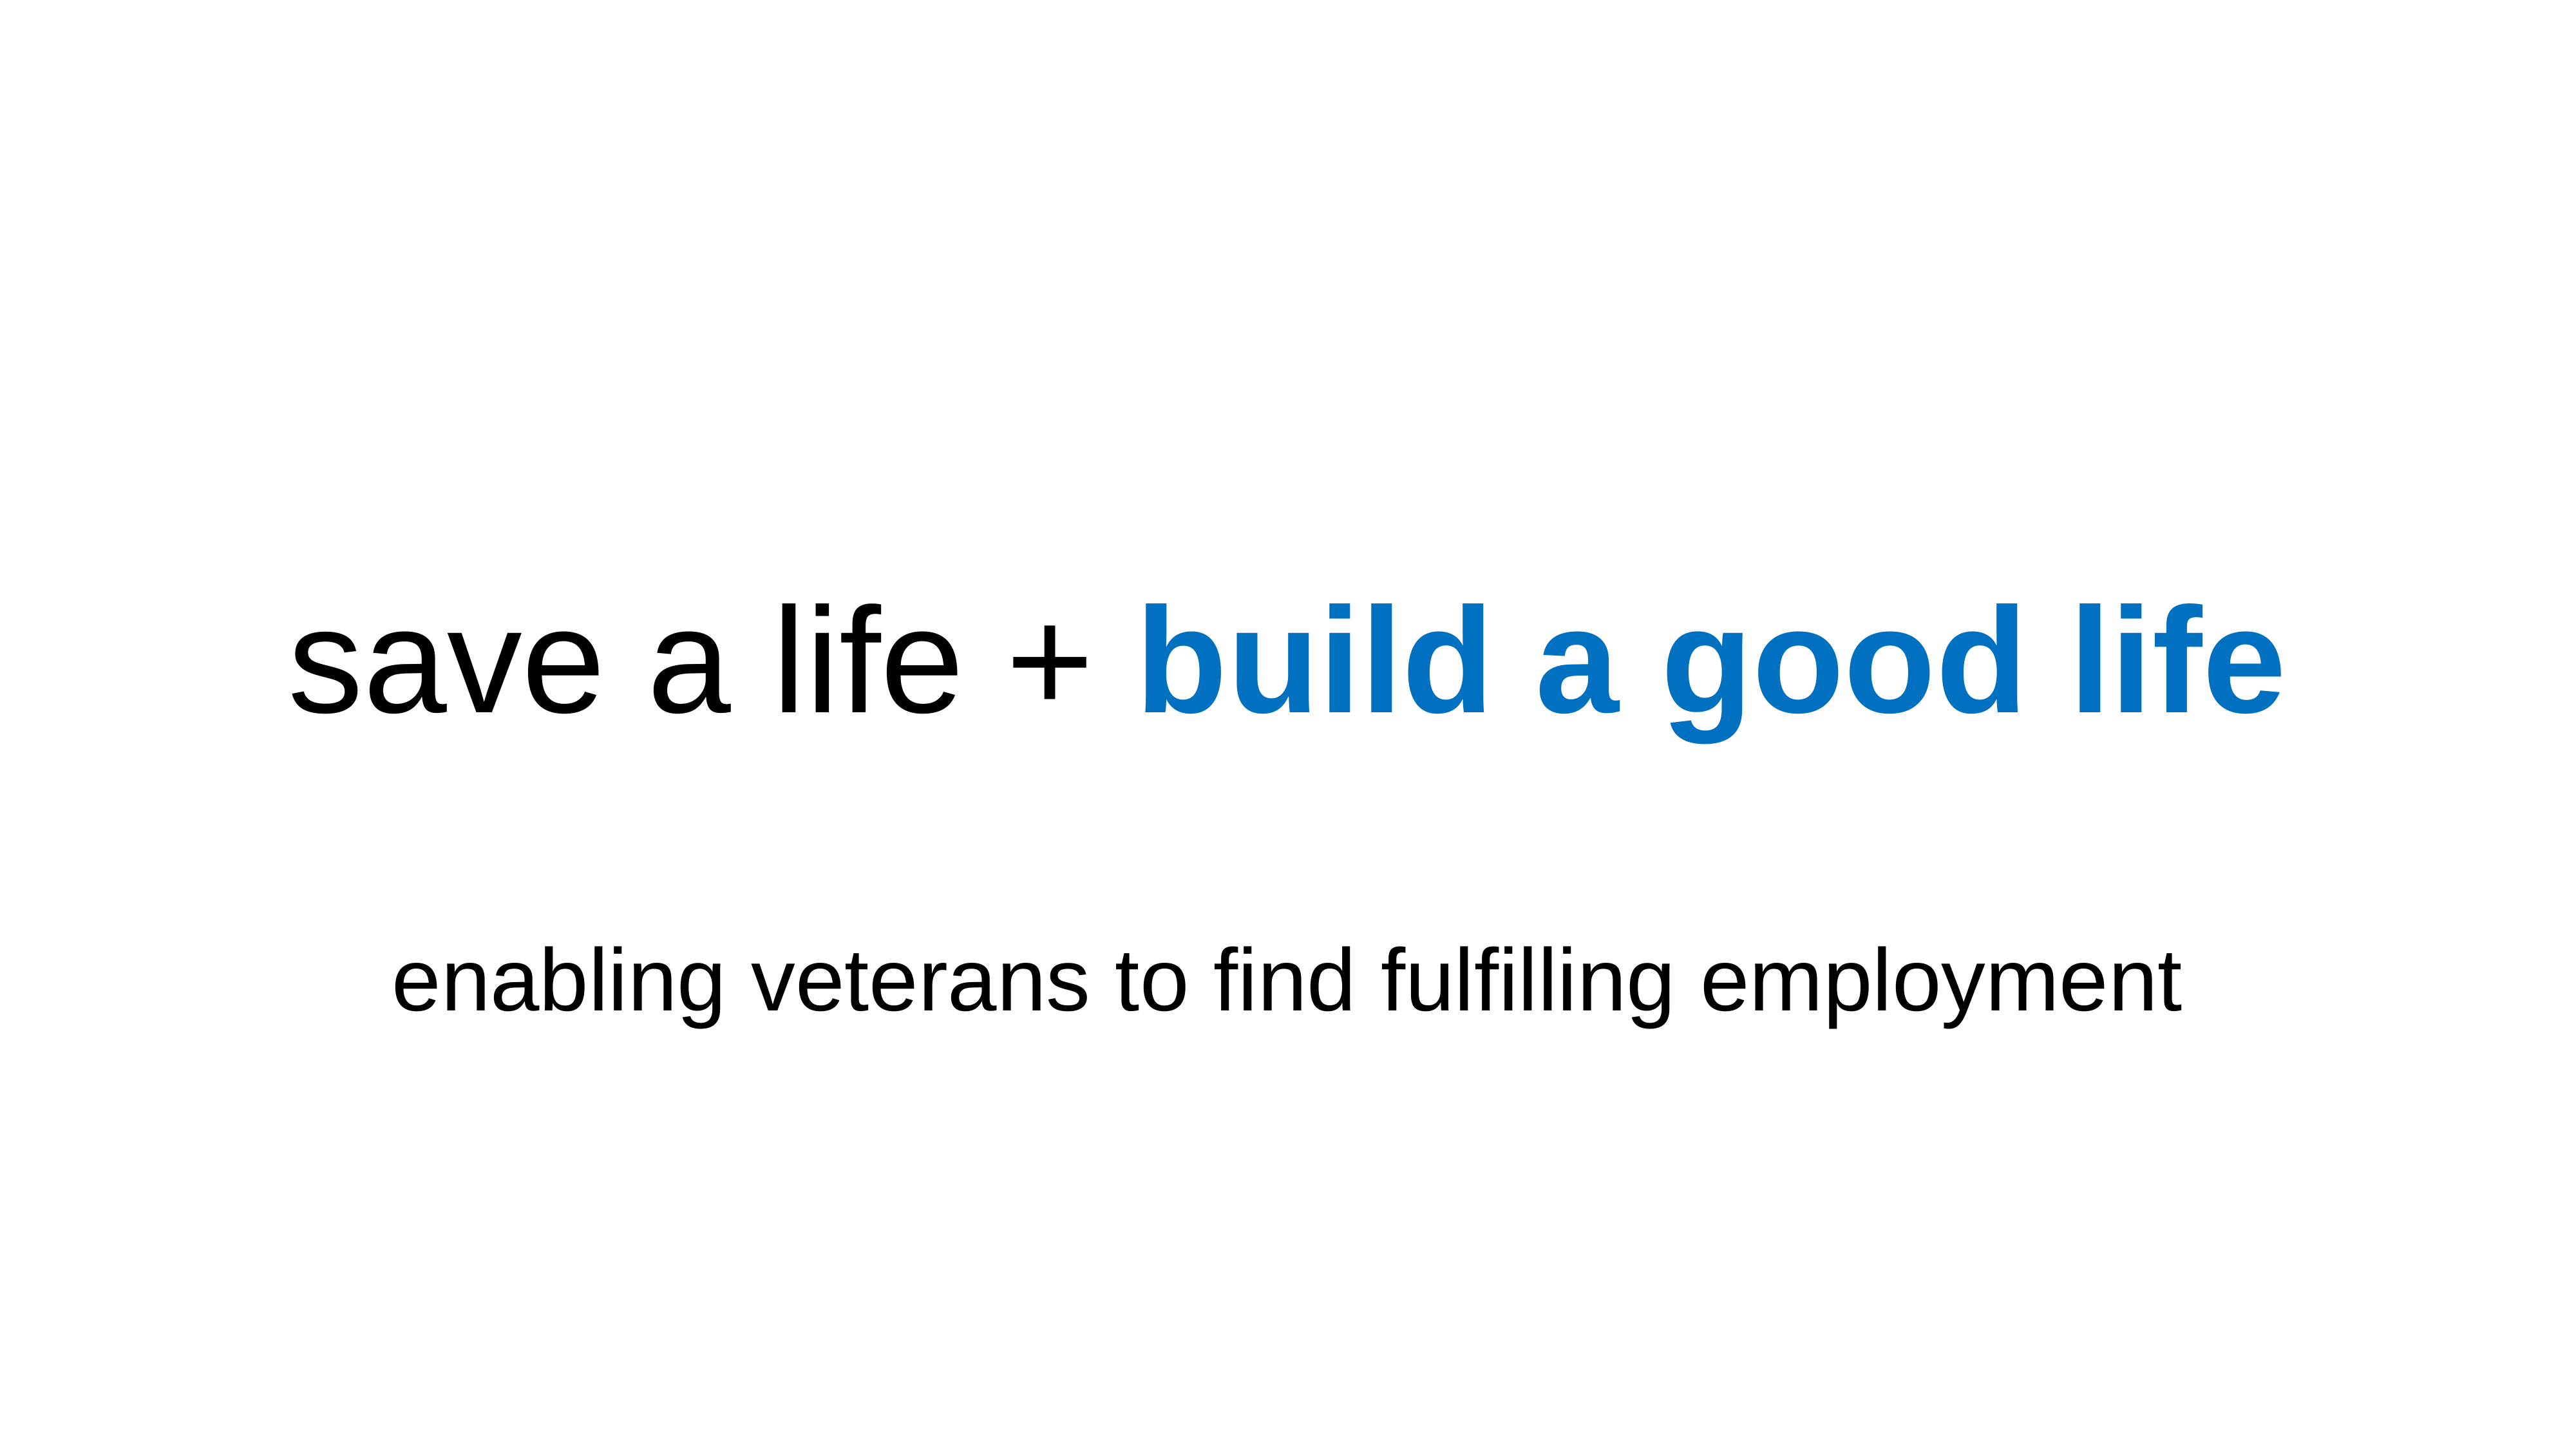

# save a life + build a good life enabling veterans to find fulfilling employment